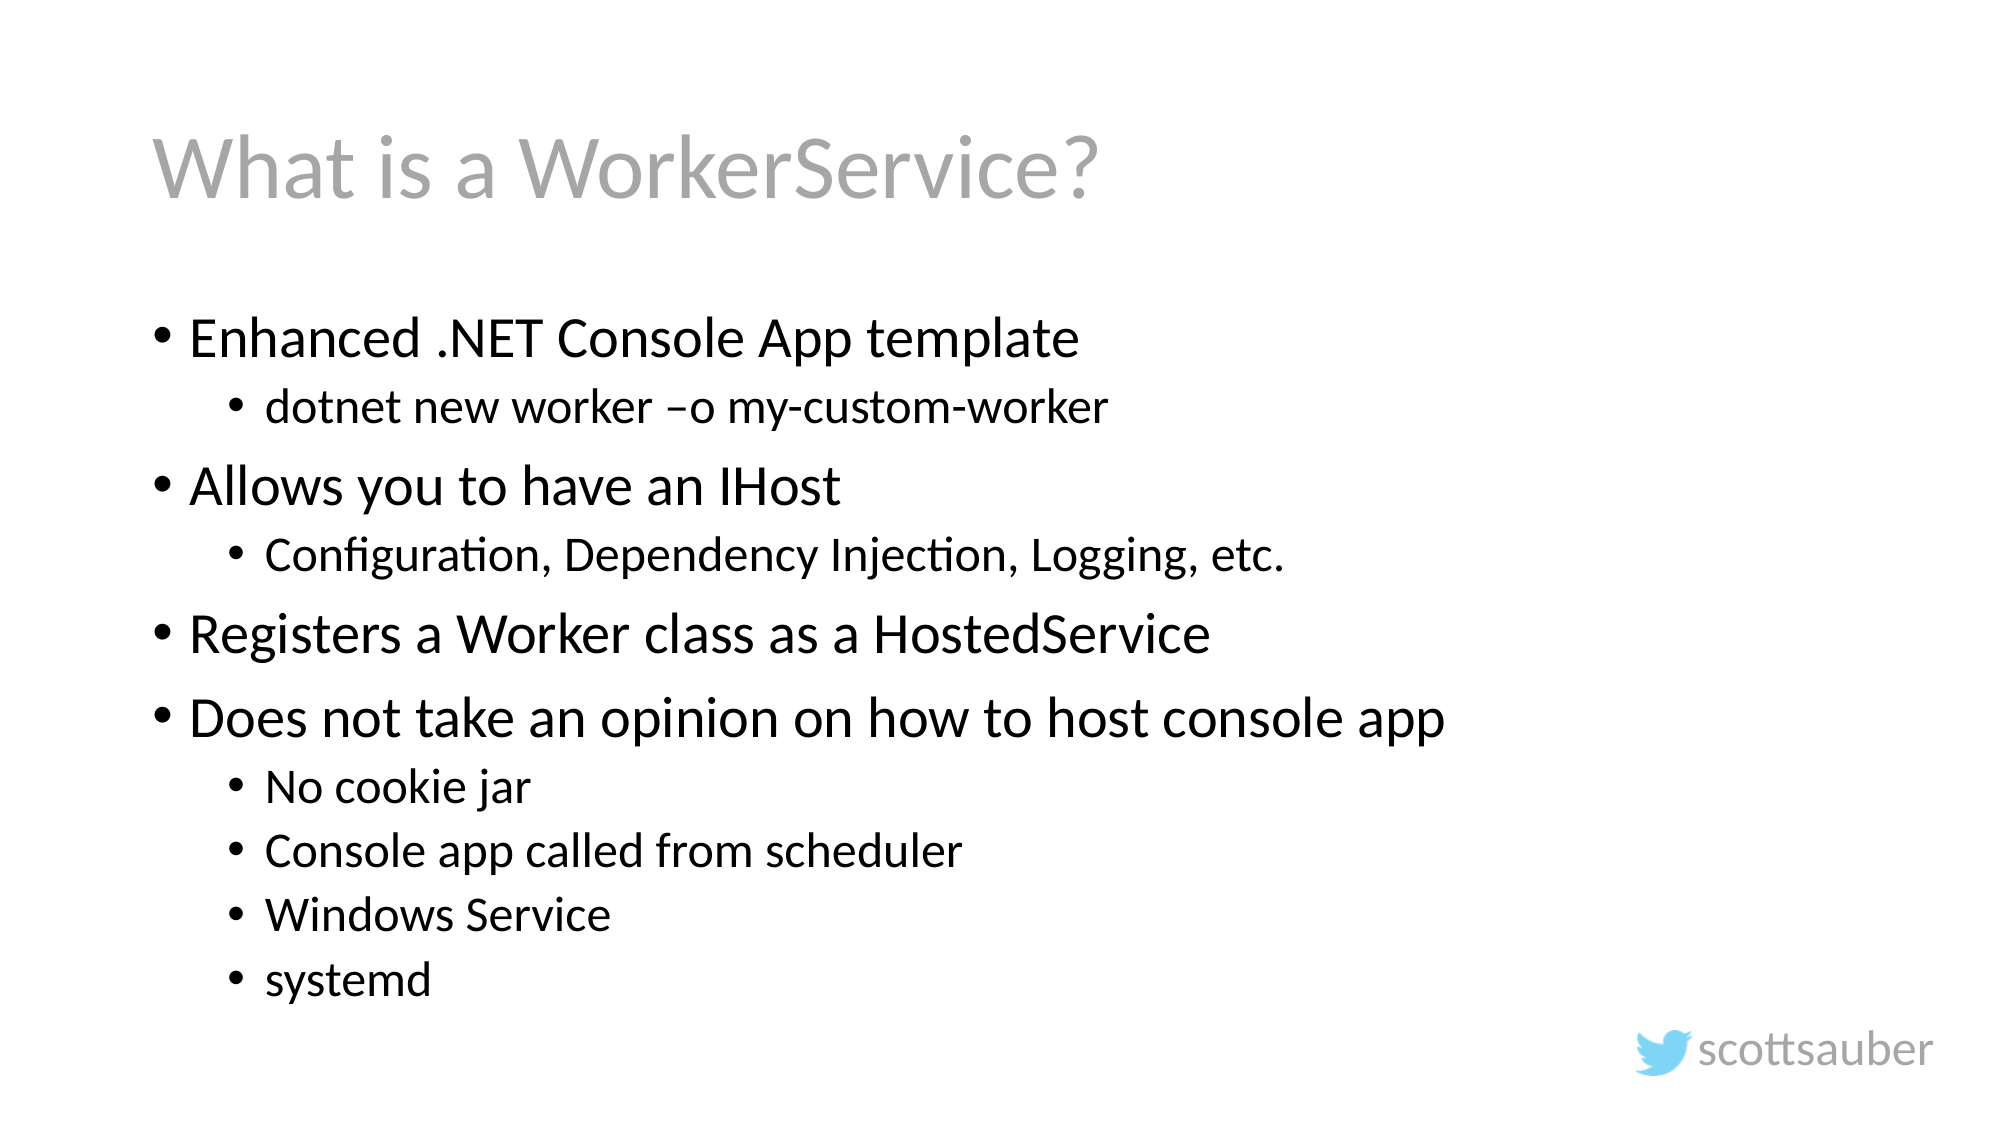

# What is a WorkerService?
Enhanced .NET Console App template
dotnet new worker –o my-custom-worker
Allows you to have an IHost
Configuration, Dependency Injection, Logging, etc.
Registers a Worker class as a HostedService
Does not take an opinion on how to host console app
No cookie jar
Console app called from scheduler
Windows Service
systemd
scottsauber